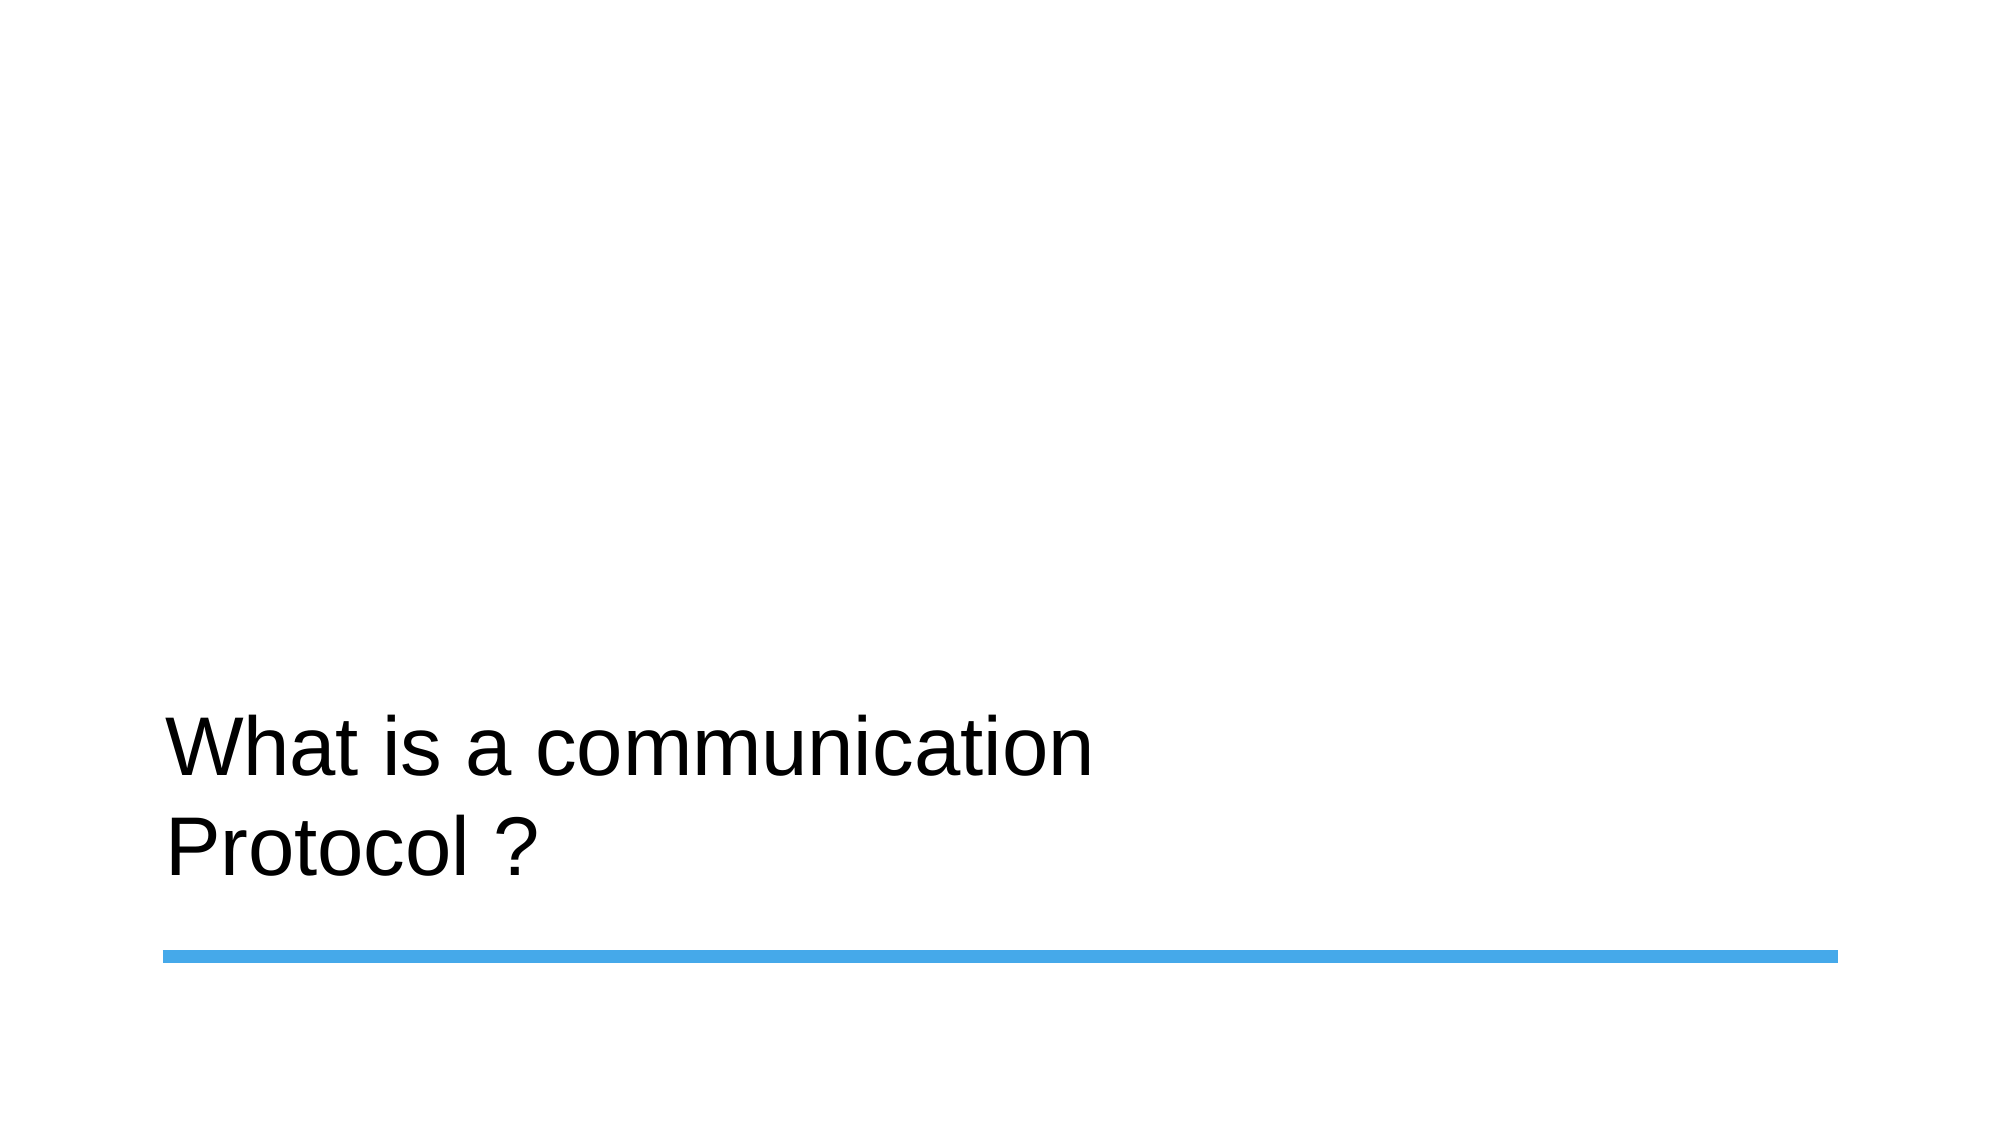

# What is a communication Protocol ?